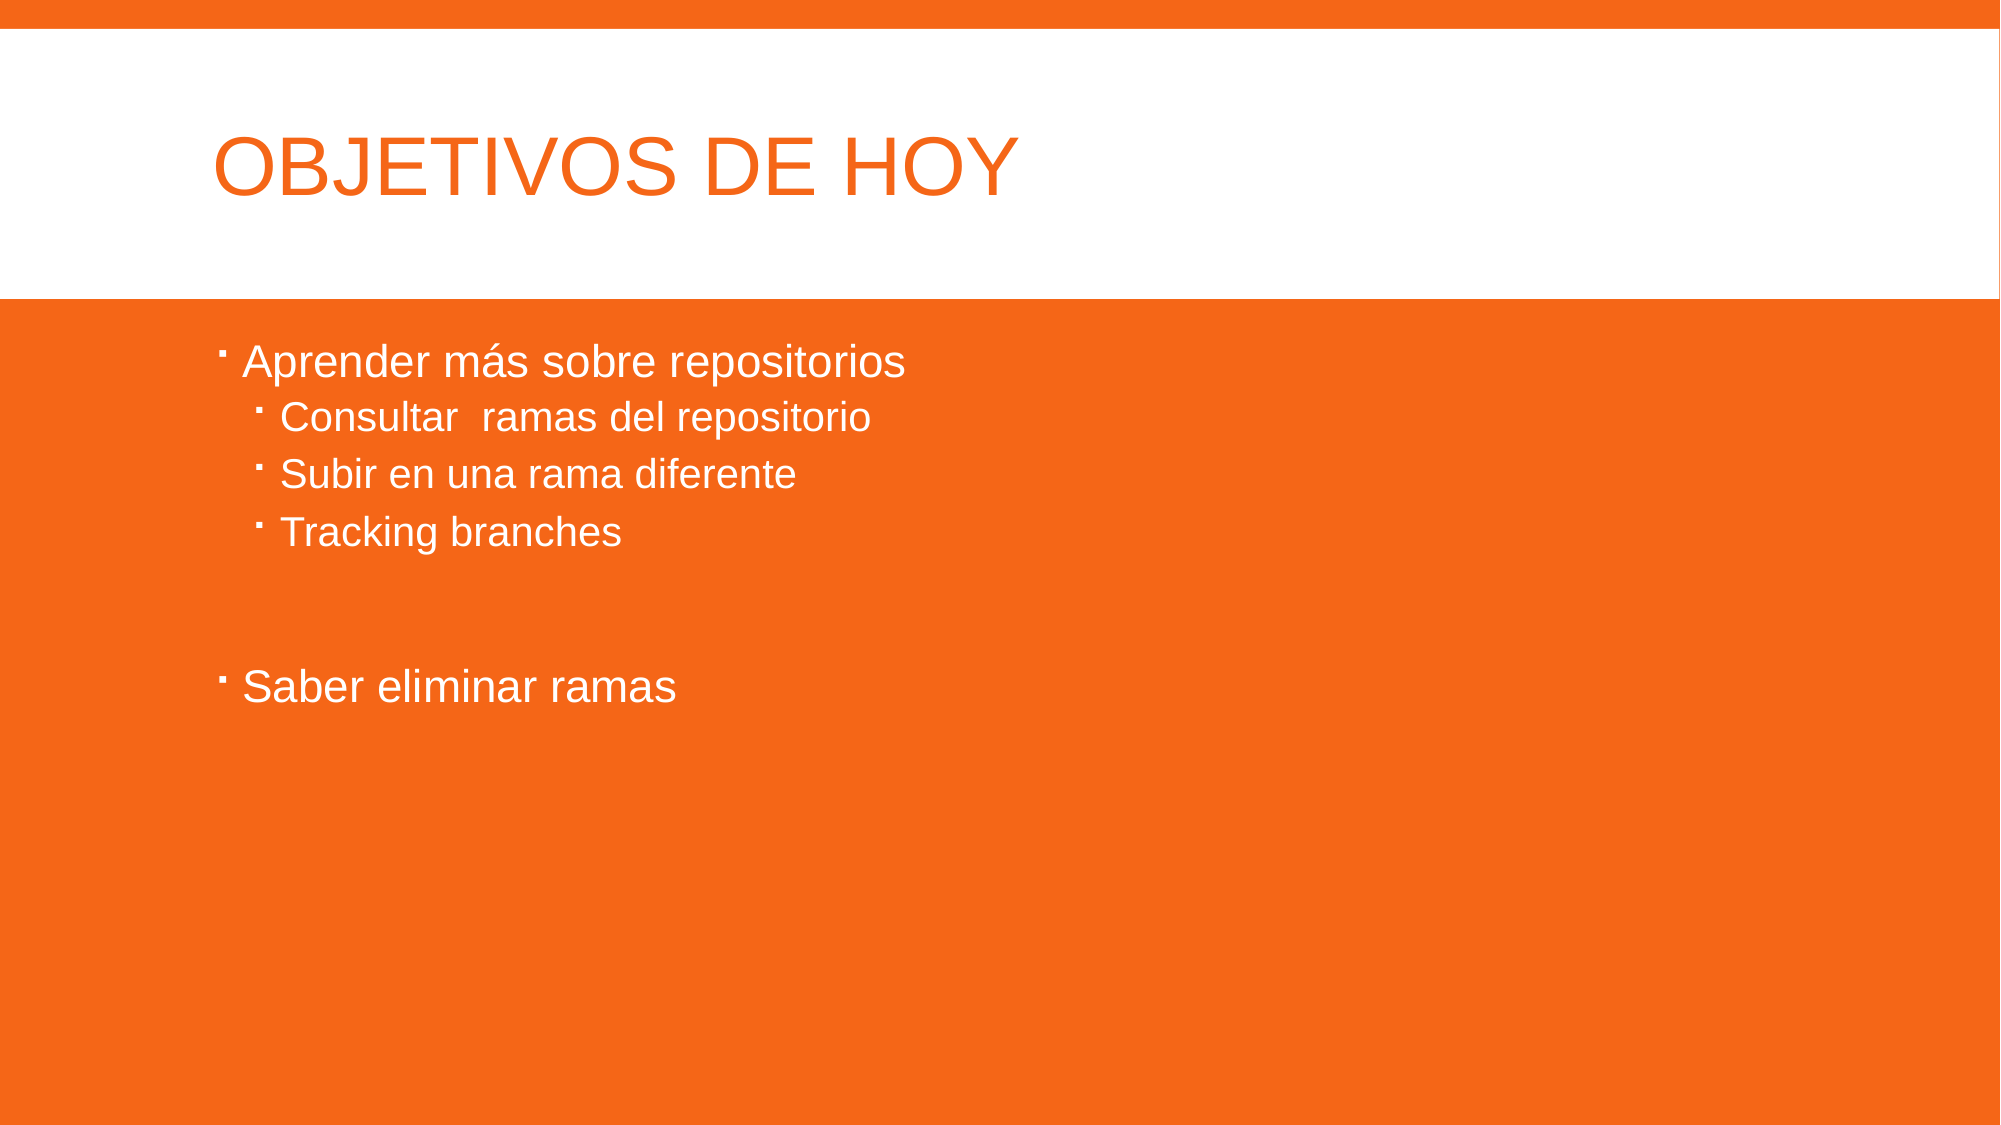

# Objetivos de hoy
Aprender más sobre repositorios
Consultar  ramas del repositorio
Subir en una rama diferente
Tracking branches

Saber eliminar ramas